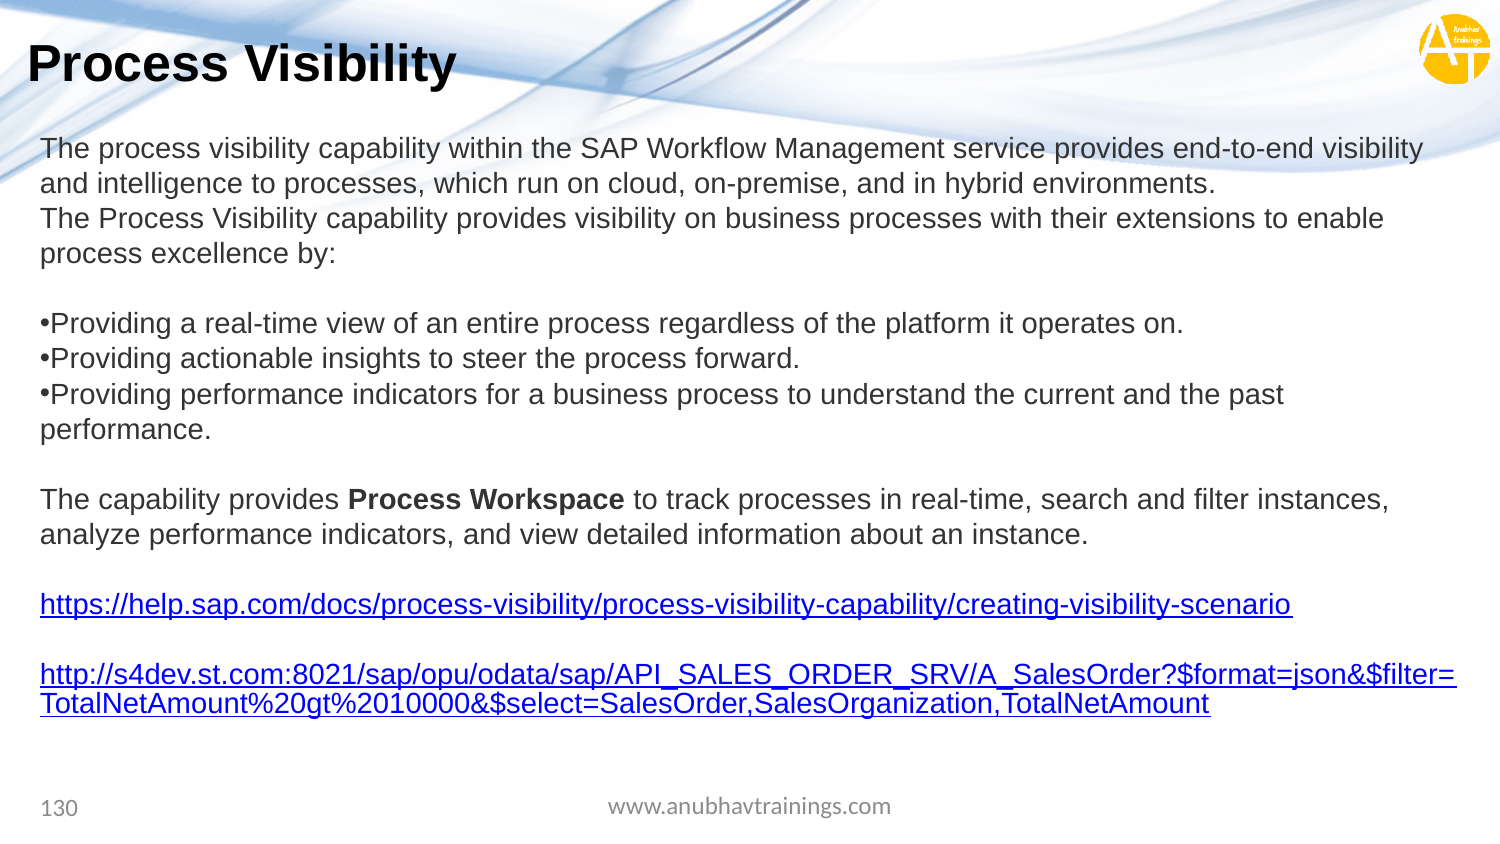

# Process Visibility
The process visibility capability within the SAP Workflow Management service provides end-to-end visibility and intelligence to processes, which run on cloud, on-premise, and in hybrid environments.
The Process Visibility capability provides visibility on business processes with their extensions to enable process excellence by:

Providing a real-time view of an entire process regardless of the platform it operates on.
Providing actionable insights to steer the process forward.
Providing performance indicators for a business process to understand the current and the past performance.

The capability provides Process Workspace to track processes in real-time, search and filter instances, analyze performance indicators, and view detailed information about an instance.

https://help.sap.com/docs/process-visibility/process-visibility-capability/creating-visibility-scenario

http://s4dev.st.com:8021/sap/opu/odata/sap/API_SALES_ORDER_SRV/A_SalesOrder?$format=json&$filter=TotalNetAmount%20gt%2010000&$select=SalesOrder,SalesOrganization,TotalNetAmount

www.anubhavtrainings.com
130